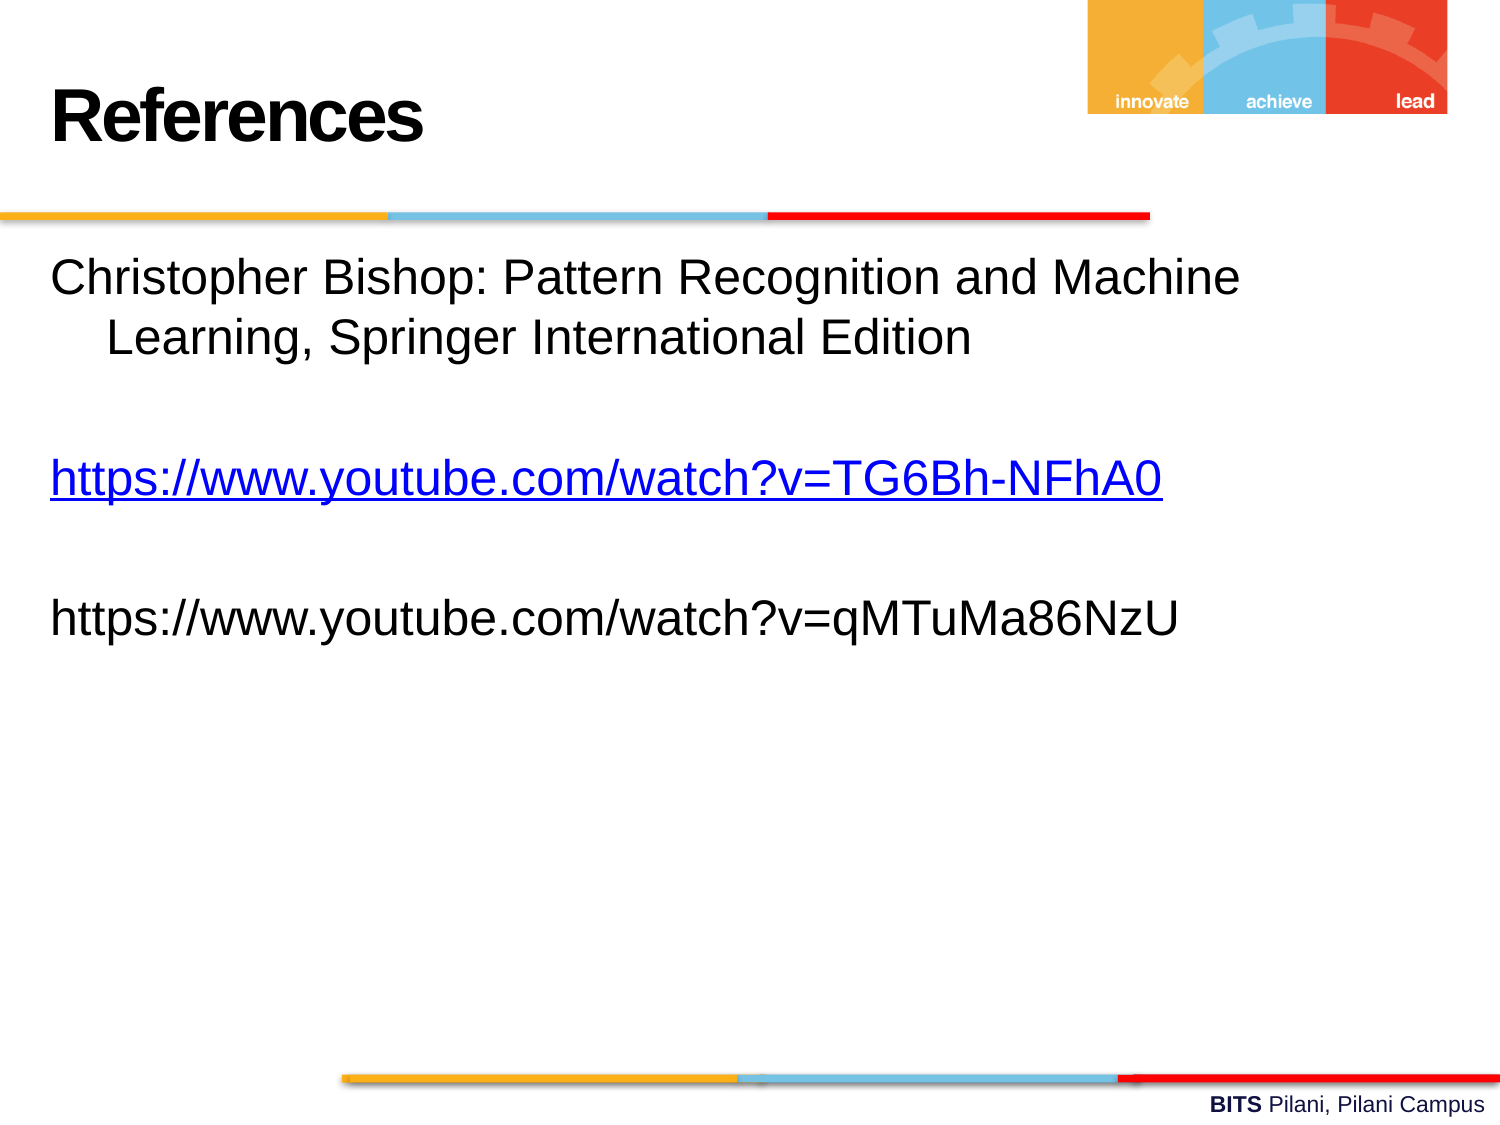

References
Christopher Bishop: Pattern Recognition and Machine Learning, Springer International Edition

https://www.youtube.com/watch?v=TG6Bh-NFhA0

https://www.youtube.com/watch?v=qMTuMa86NzU